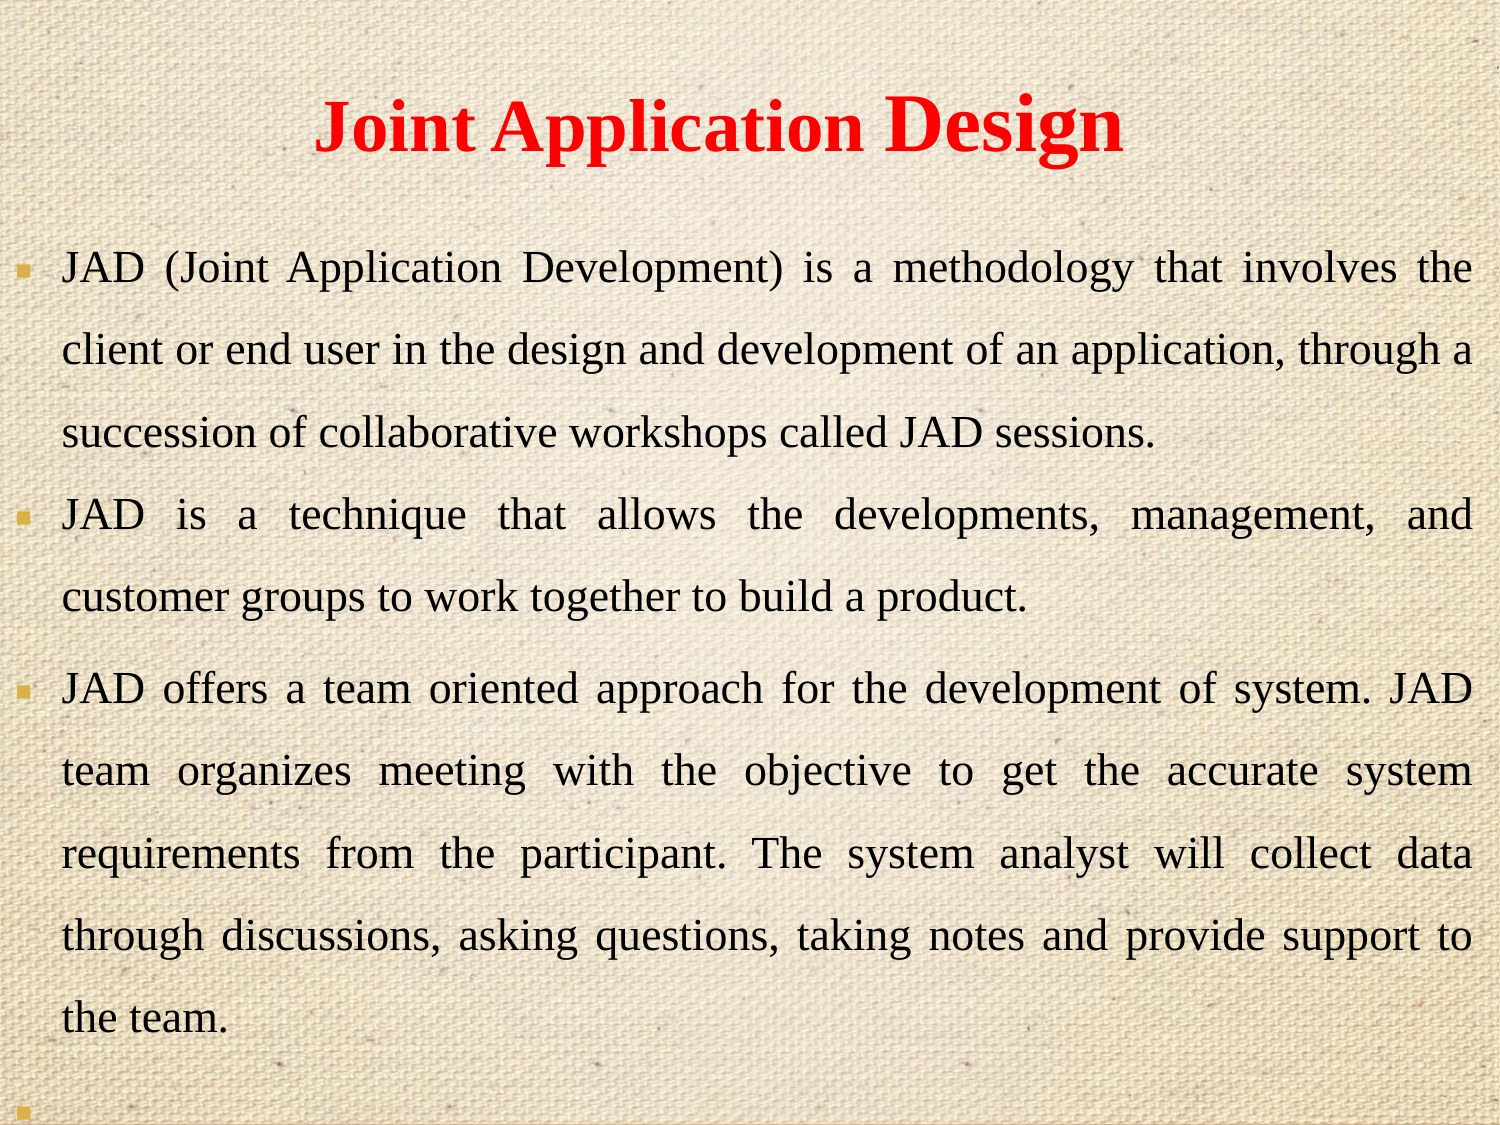

# Joint Application Design
JAD (Joint Application Development) is a methodology that involves the client or end user in the design and development of an application, through a succession of collaborative workshops called JAD sessions.
JAD is a technique that allows the developments, management, and customer groups to work together to build a product.
JAD offers a team oriented approach for the development of system. JAD team organizes meeting with the objective to get the accurate system requirements from the participant. The system analyst will collect data through discussions, asking questions, taking notes and provide support to the team.